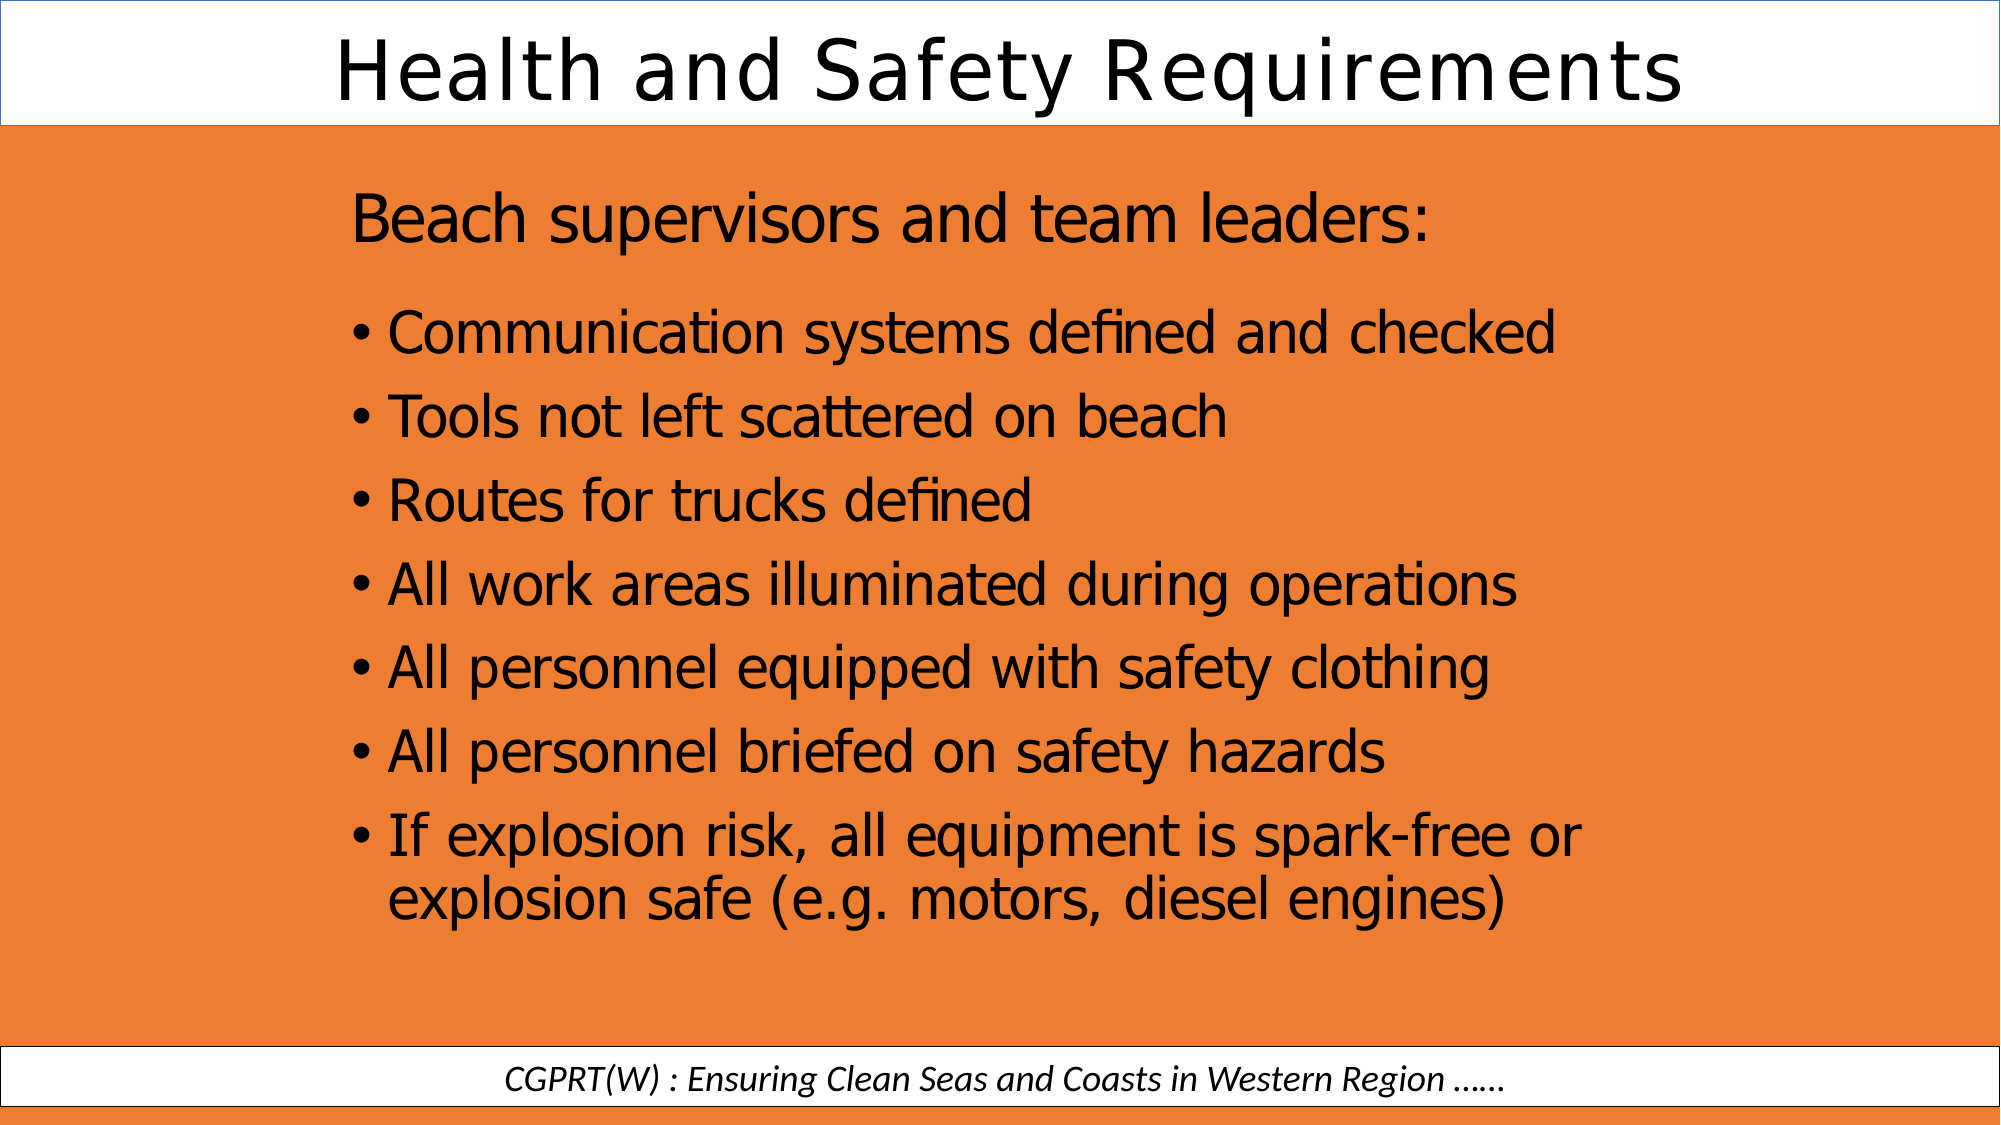

Health and Safety Requirements
Beach supervisors and team leaders:
Communication systems defined and checked
Tools not left scattered on beach
Routes for trucks defined
All work areas illuminated during operations
All personnel equipped with safety clothing
All personnel briefed on safety hazards
If explosion risk, all equipment is spark-free or explosion safe (e.g. motors, diesel engines)
 CGPRT(W) : Ensuring Clean Seas and Coasts in Western Region ……